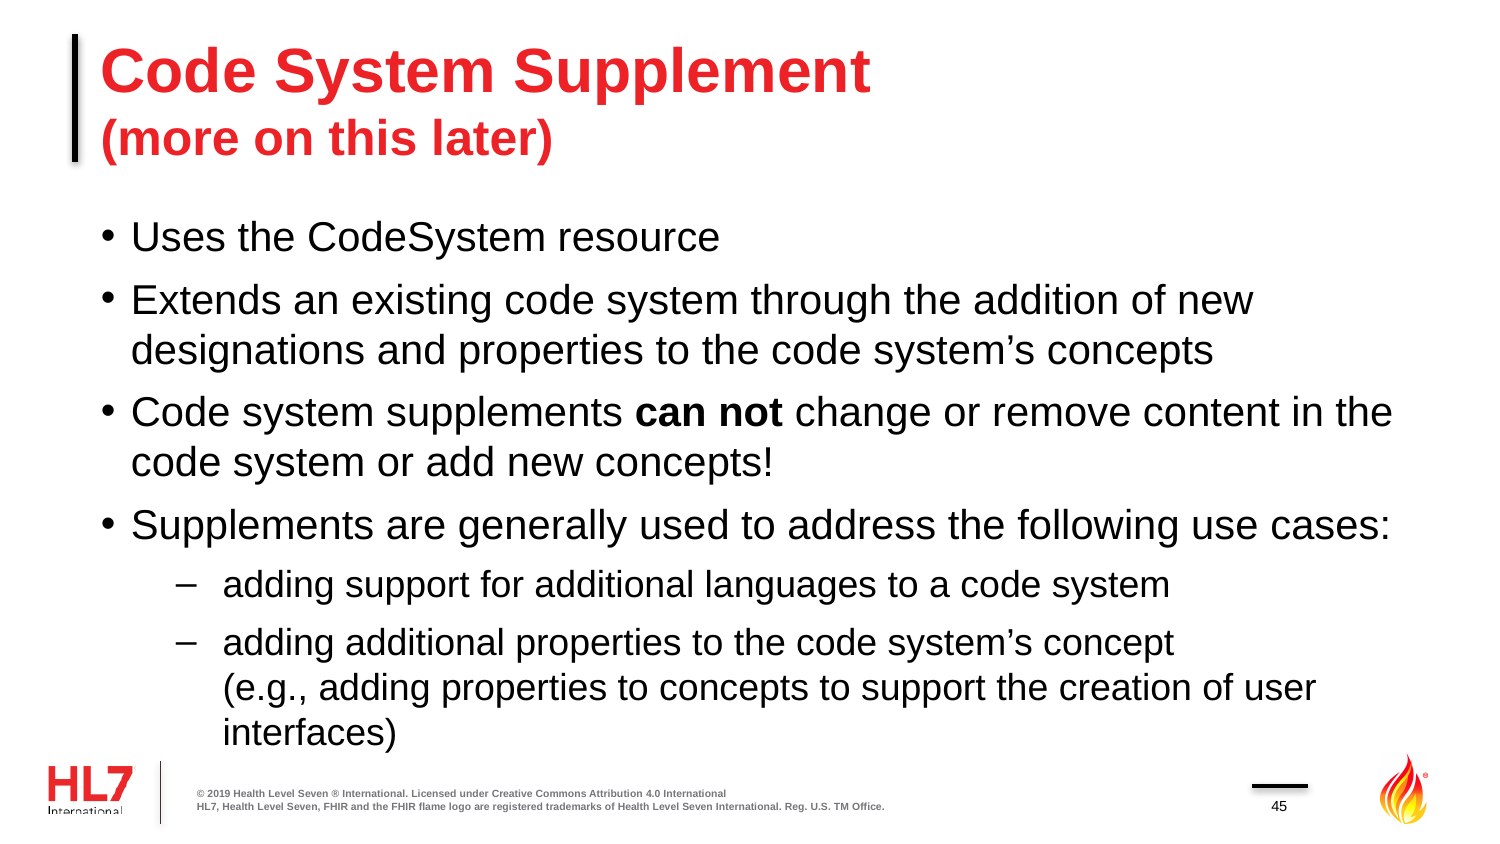

# Code System Supplement (more on this later)
Uses the CodeSystem resource
Extends an existing code system through the addition of new designations and properties to the code system’s concepts
Code system supplements can not change or remove content in the code system or add new concepts!
Supplements are generally used to address the following use cases:
adding support for additional languages to a code system
adding additional properties to the code system’s concept
(e.g., adding properties to concepts to support the creation of user interfaces)

© 2019 Health Level Seven ® International. Licensed under Creative Commons Attribution 4.0 International
HL7, Health Level Seven, FHIR and the FHIR flame logo are registered trademarks of Health Level Seven International. Reg. U.S. TM Office.
45